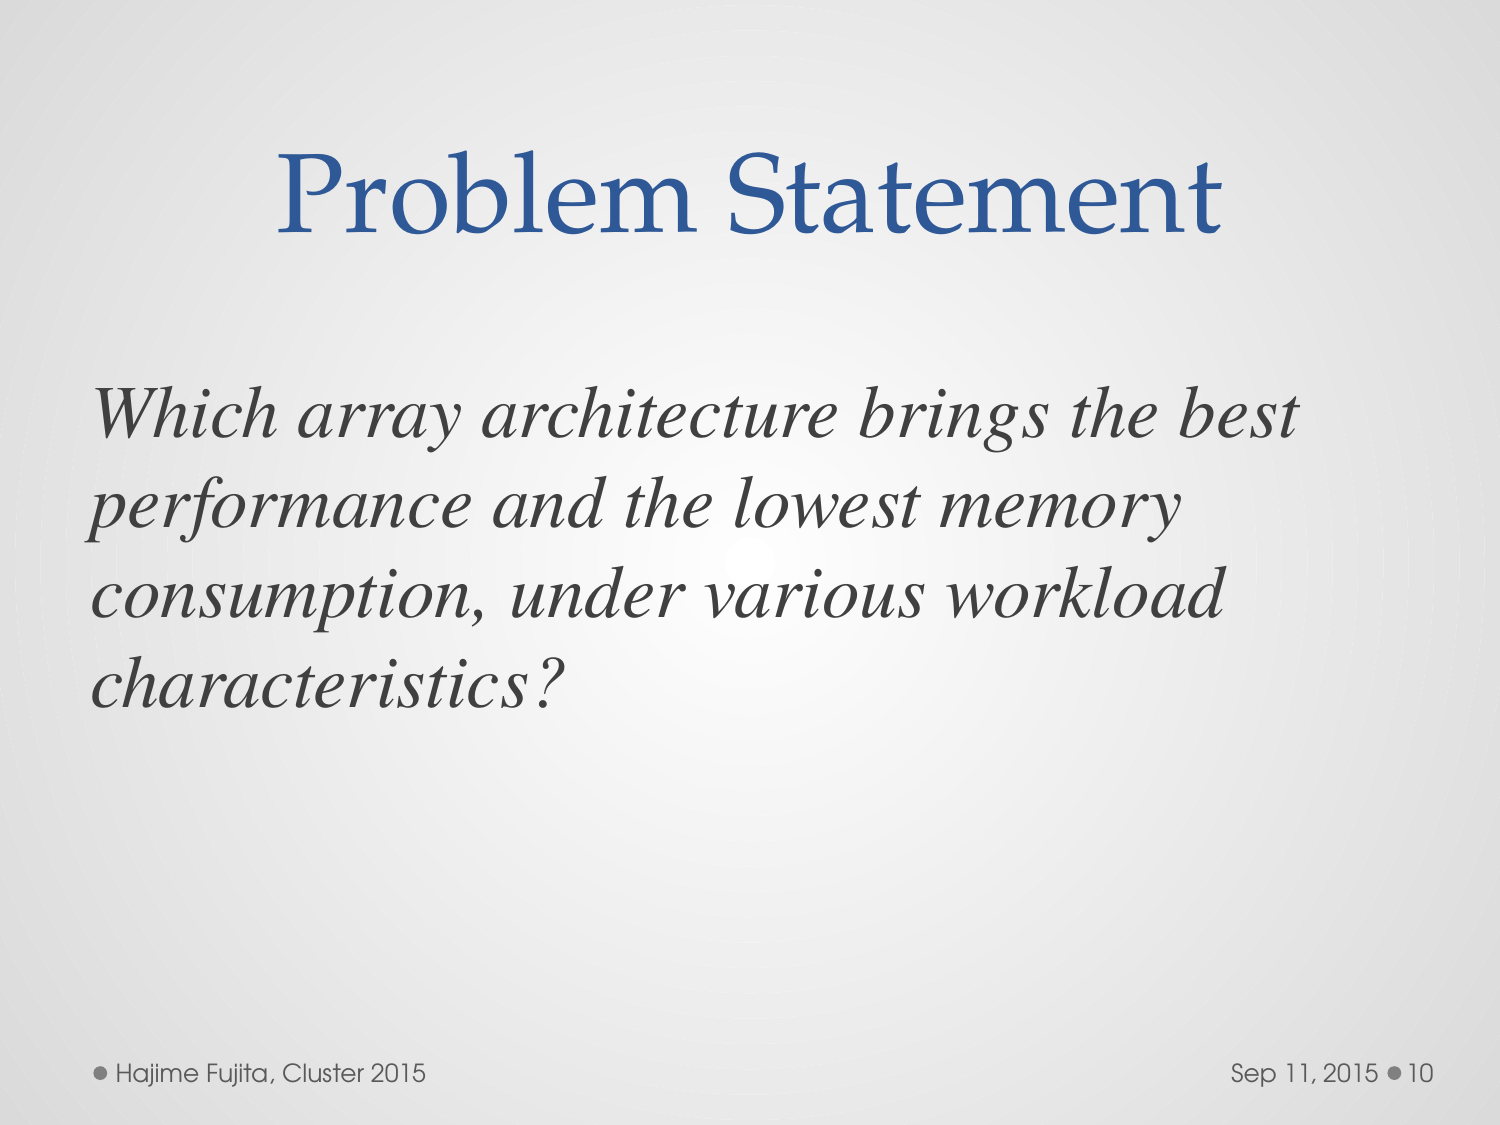

# Problem Statement
Which array architecture brings the best performance and the lowest memory consumption, under various workload characteristics?
Hajime Fujita, Cluster 2015
Sep 11, 2015
10